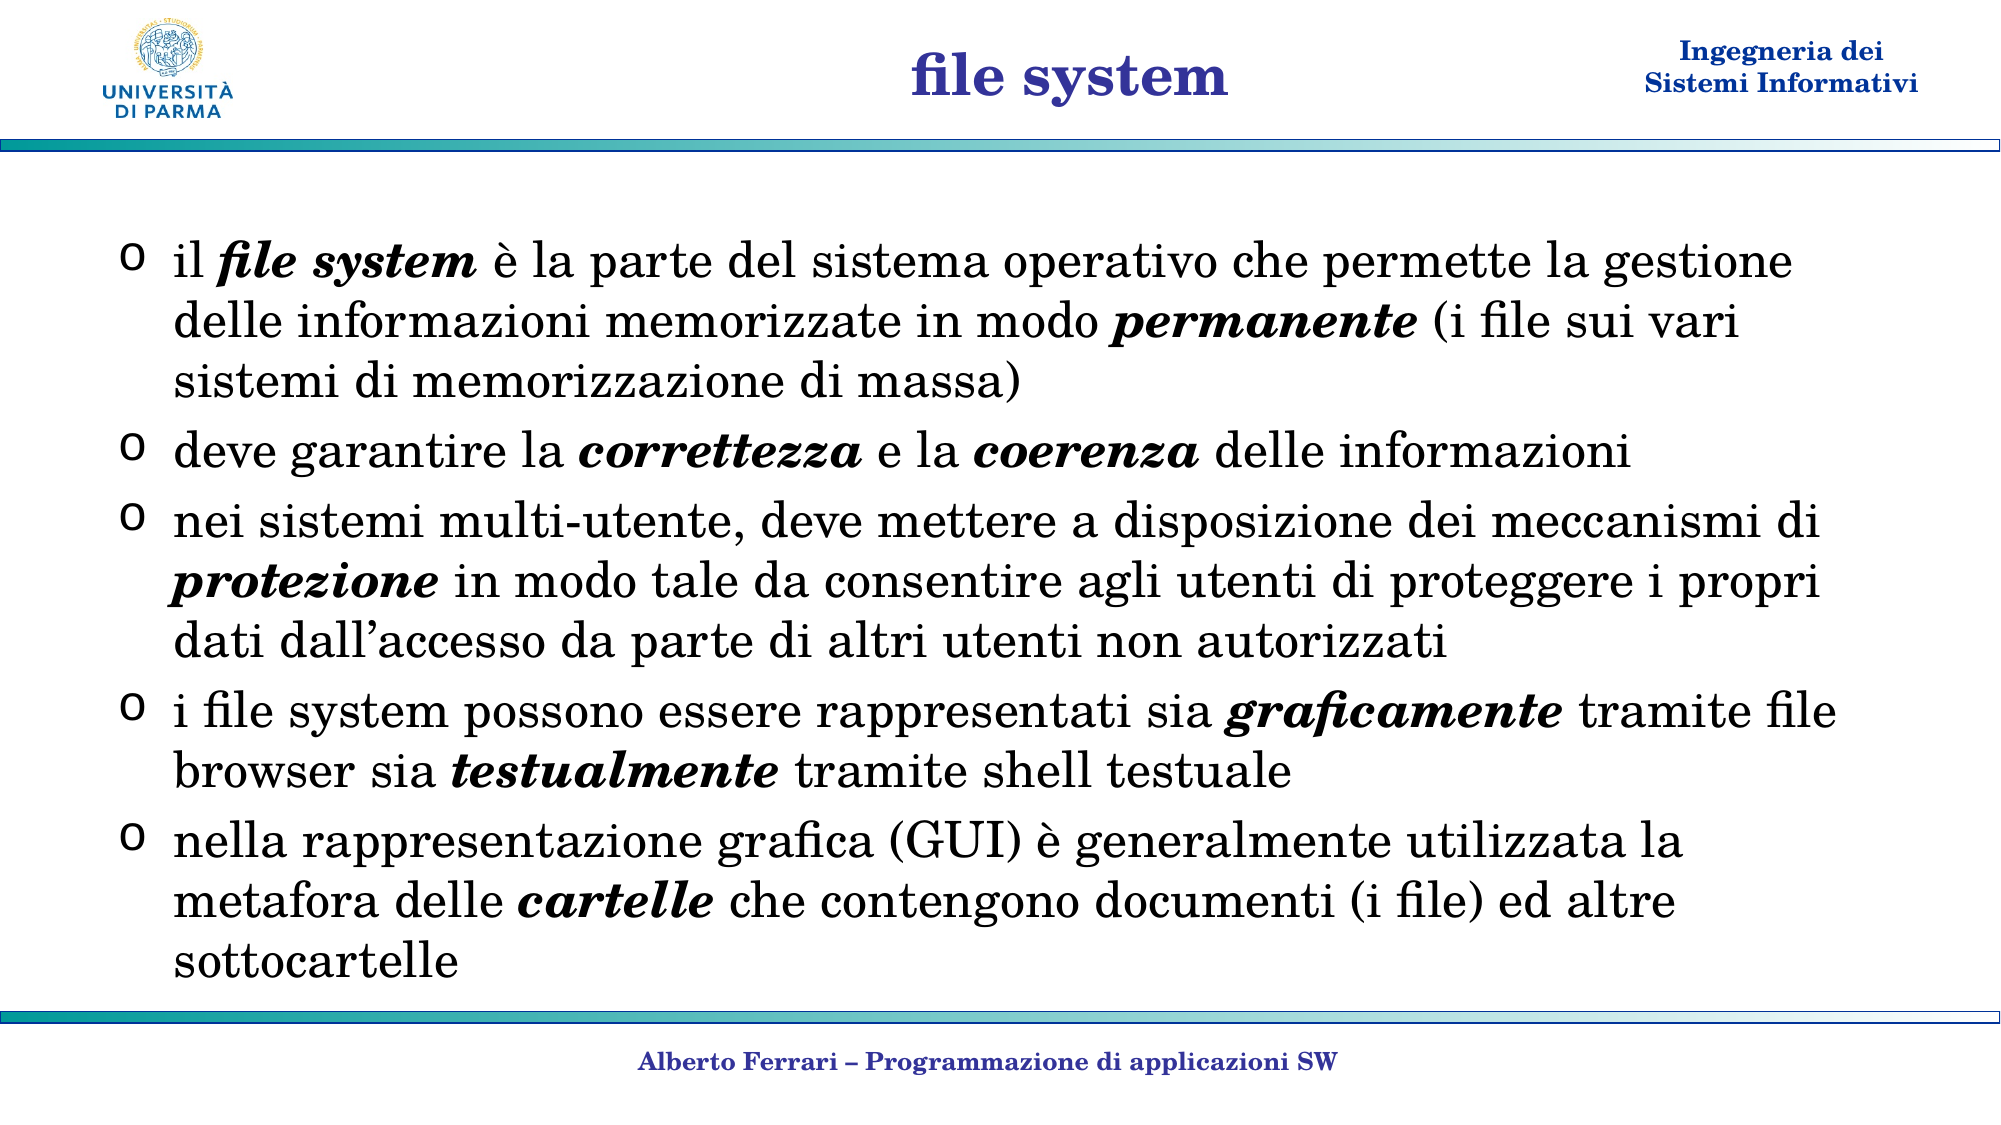

# file system
il file system è la parte del sistema operativo che permette la gestione delle informazioni memorizzate in modo permanente (i file sui vari sistemi di memorizzazione di massa)
deve garantire la correttezza e la coerenza delle informazioni
nei sistemi multi-utente, deve mettere a disposizione dei meccanismi di protezione in modo tale da consentire agli utenti di proteggere i propri dati dall’accesso da parte di altri utenti non autorizzati
i file system possono essere rappresentati sia graficamente tramite file browser sia testualmente tramite shell testuale
nella rappresentazione grafica (GUI) è generalmente utilizzata la metafora delle cartelle che contengono documenti (i file) ed altre sottocartelle

Alberto Ferrari – Programmazione di applicazioni SW